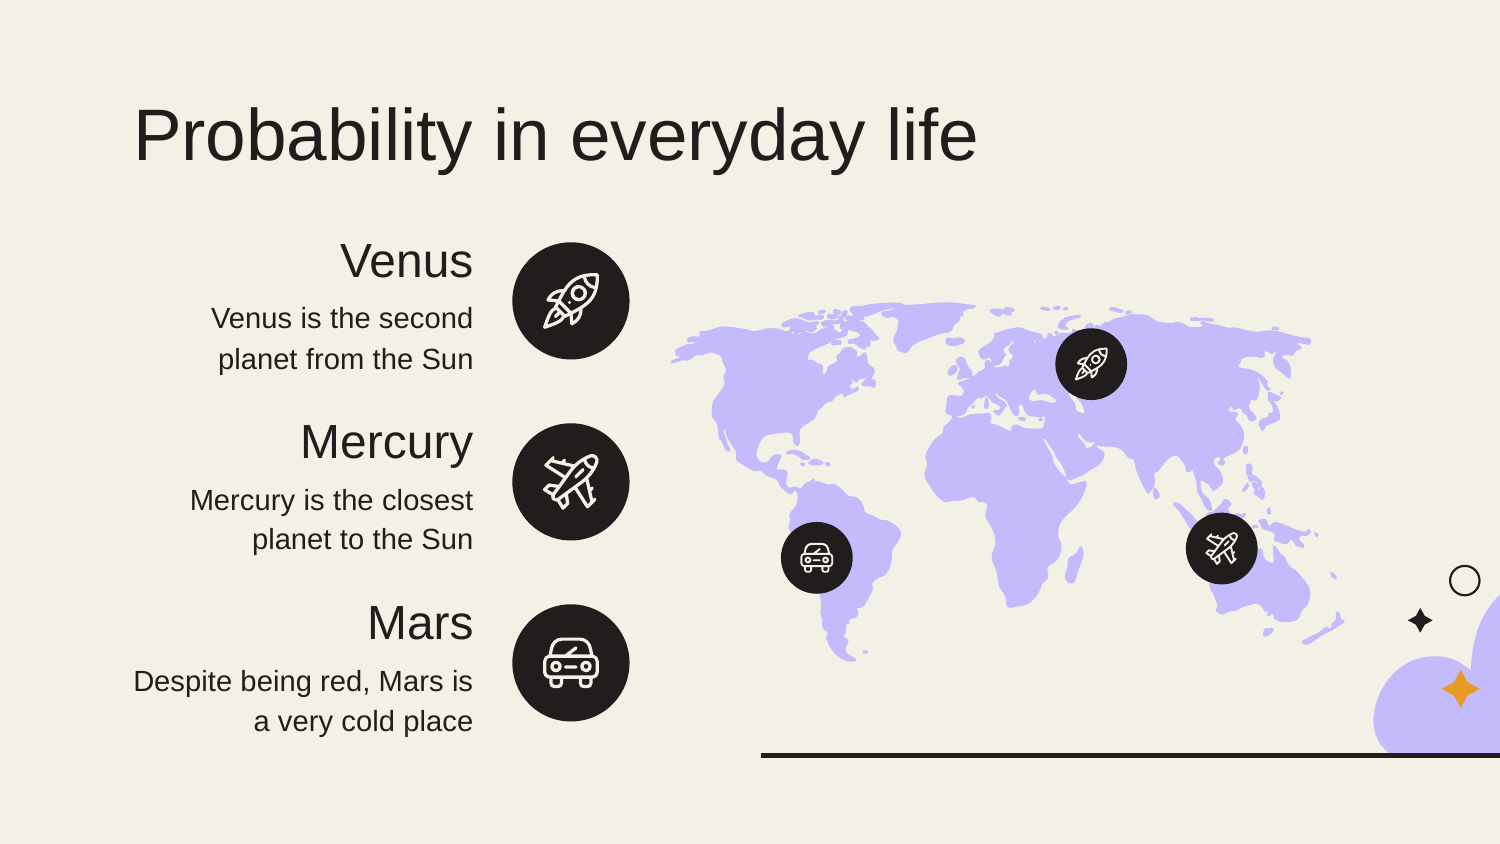

# Probability in everyday life
Venus

Venus is the second planet from the Sun

Mercury

Mercury is the closest planet to the Sun

Mars

Despite being red, Mars is a very cold place